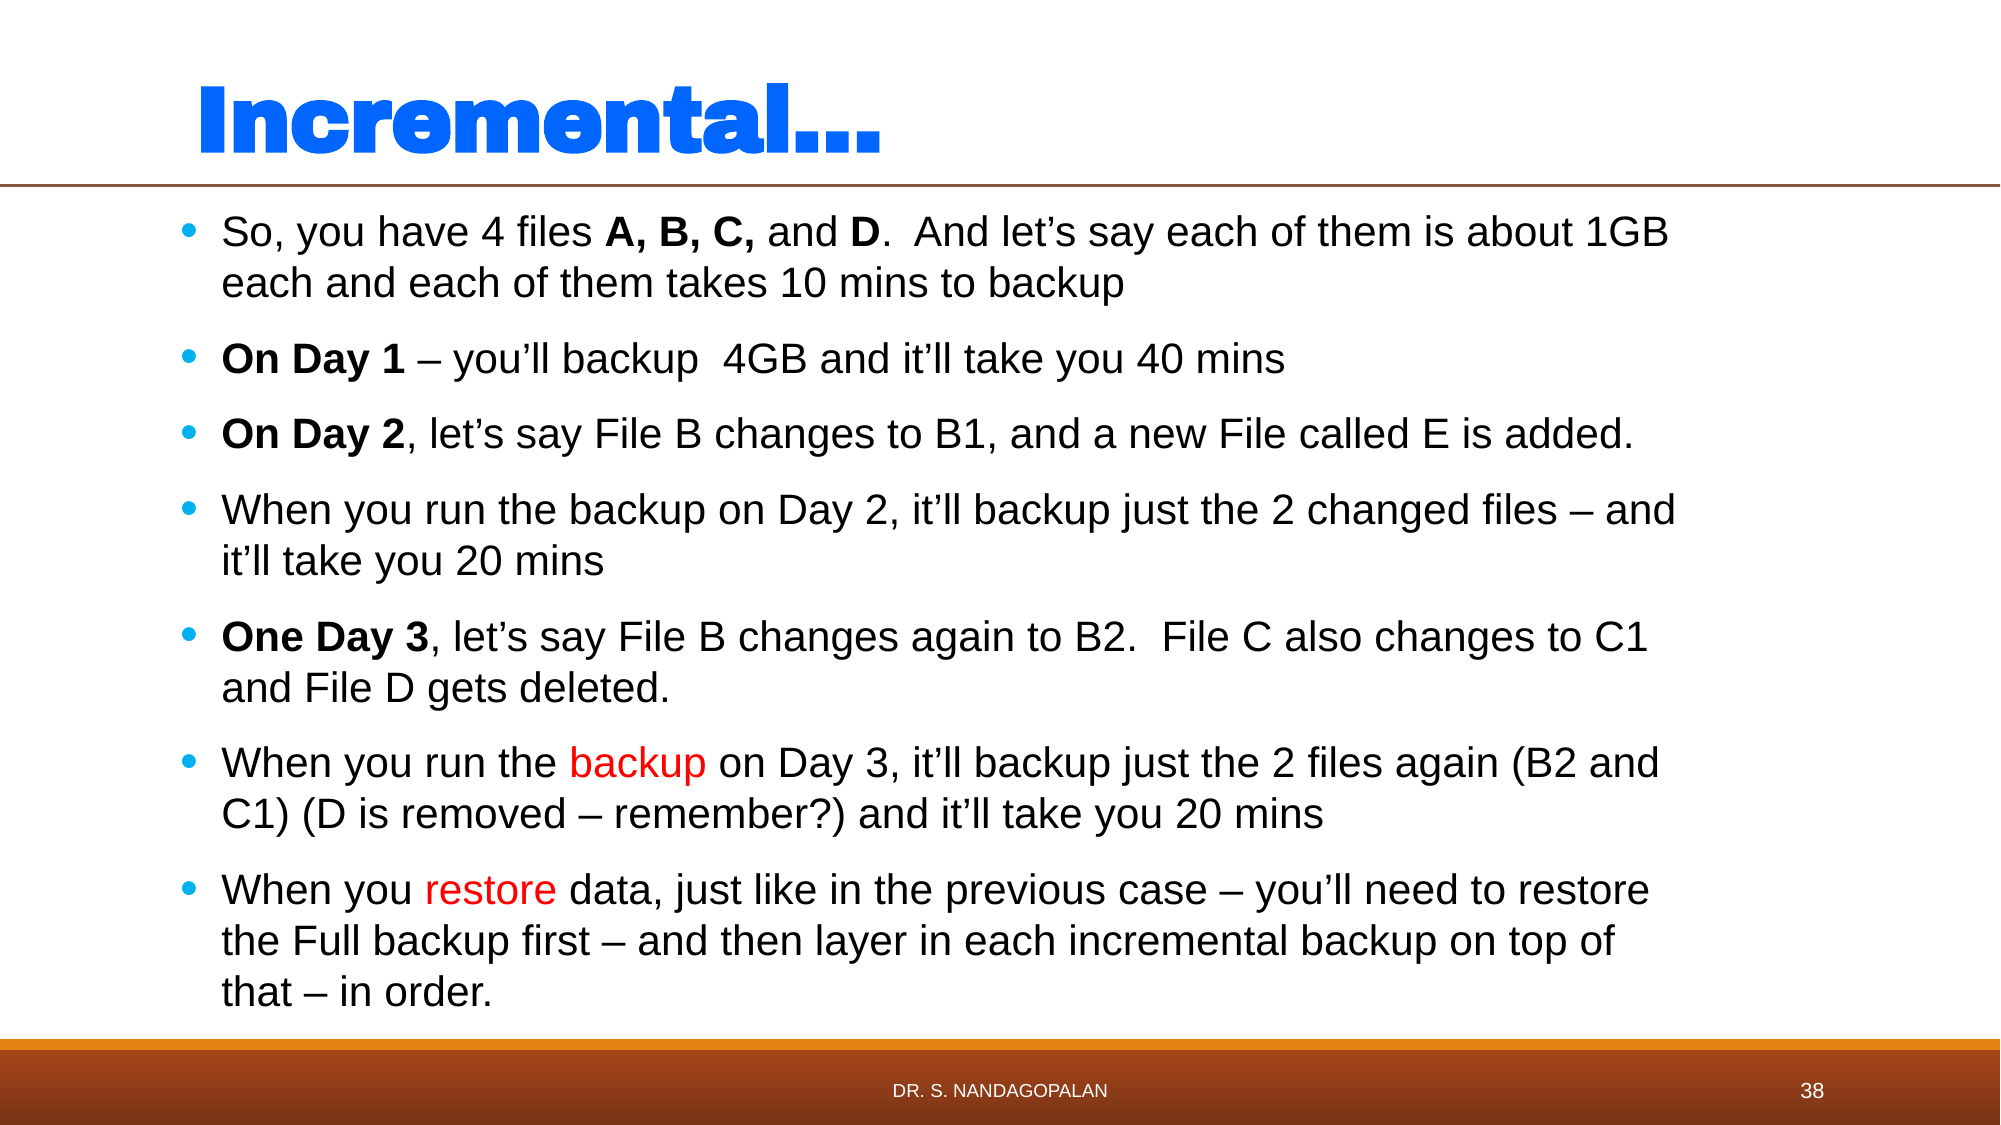

# Incremental…
So, you have 4 files A, B, C, and D.  And let’s say each of them is about 1GB each and each of them takes 10 mins to backup
On Day 1 – you’ll backup  4GB and it’ll take you 40 mins
On Day 2, let’s say File B changes to B1, and a new File called E is added.
When you run the backup on Day 2, it’ll backup just the 2 changed files – and it’ll take you 20 mins
One Day 3, let’s say File B changes again to B2.  File C also changes to C1 and File D gets deleted.
When you run the backup on Day 3, it’ll backup just the 2 files again (B2 and C1) (D is removed – remember?) and it’ll take you 20 mins
When you restore data, just like in the previous case – you’ll need to restore the Full backup first – and then layer in each incremental backup on top of that – in order.

Dr. S. Nandagopalan
38